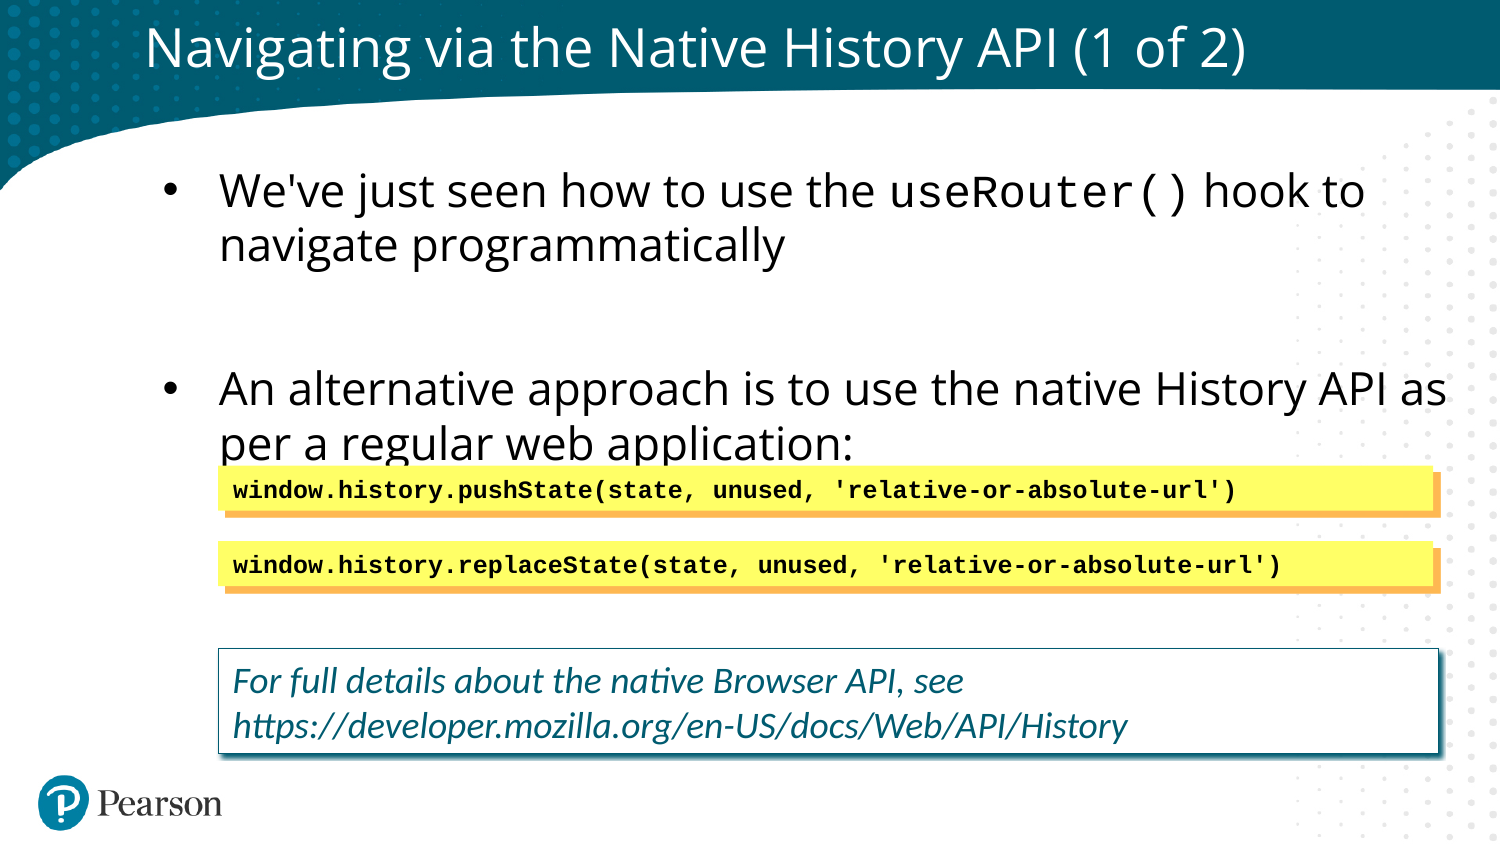

# Navigating via the Native History API (1 of 2)
We've just seen how to use the useRouter() hook to navigate programmatically

An alternative approach is to use the native History API as per a regular web application:

window.history.pushState(state, unused, 'relative-or-absolute-url')
window.history.replaceState(state, unused, 'relative-or-absolute-url')
For full details about the native Browser API, see
https://developer.mozilla.org/en-US/docs/Web/API/History